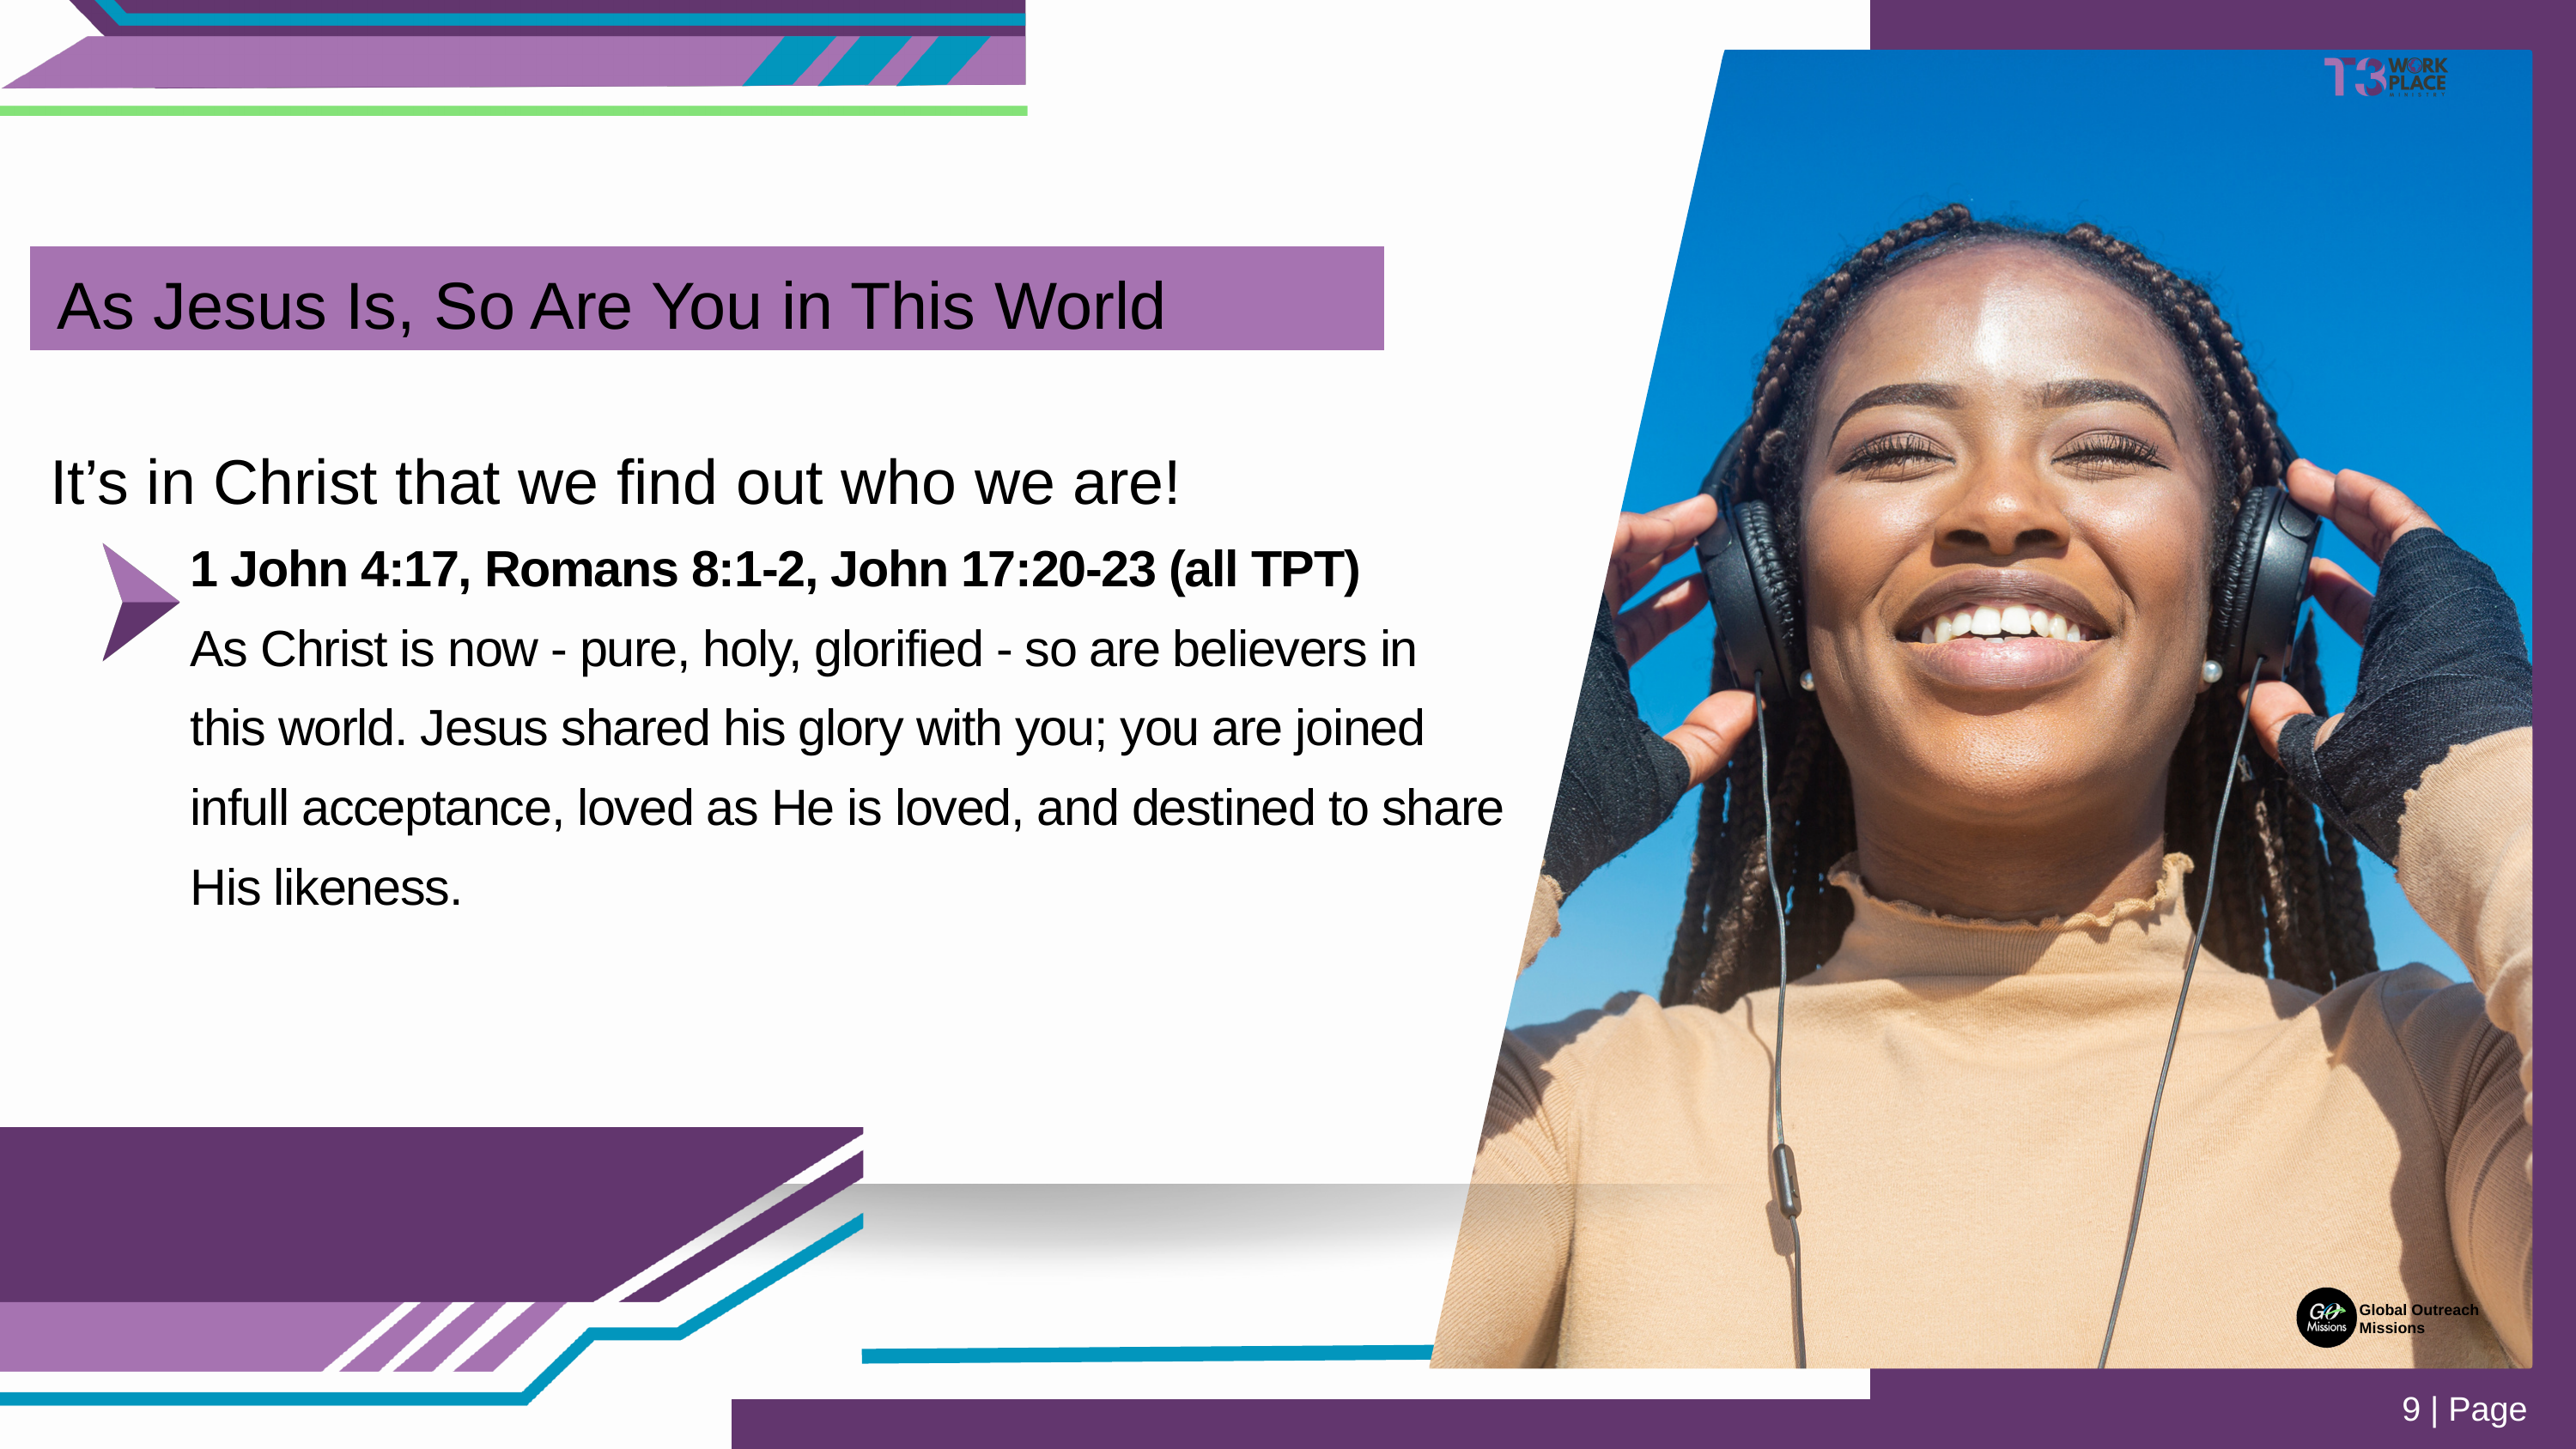

As Jesus Is, So Are You in This World
It’s in Christ that we find out who we are!

1 John 4:17, Romans 8:1-2, John 17:20-23 (all TPT)
As Christ is now - pure, holy, glorified - so are believers in this world. Jesus shared his glory with you; you are joined infull acceptance, loved as He is loved, and destined to share His likeness.

Global Outreach
Missions

9 | Page